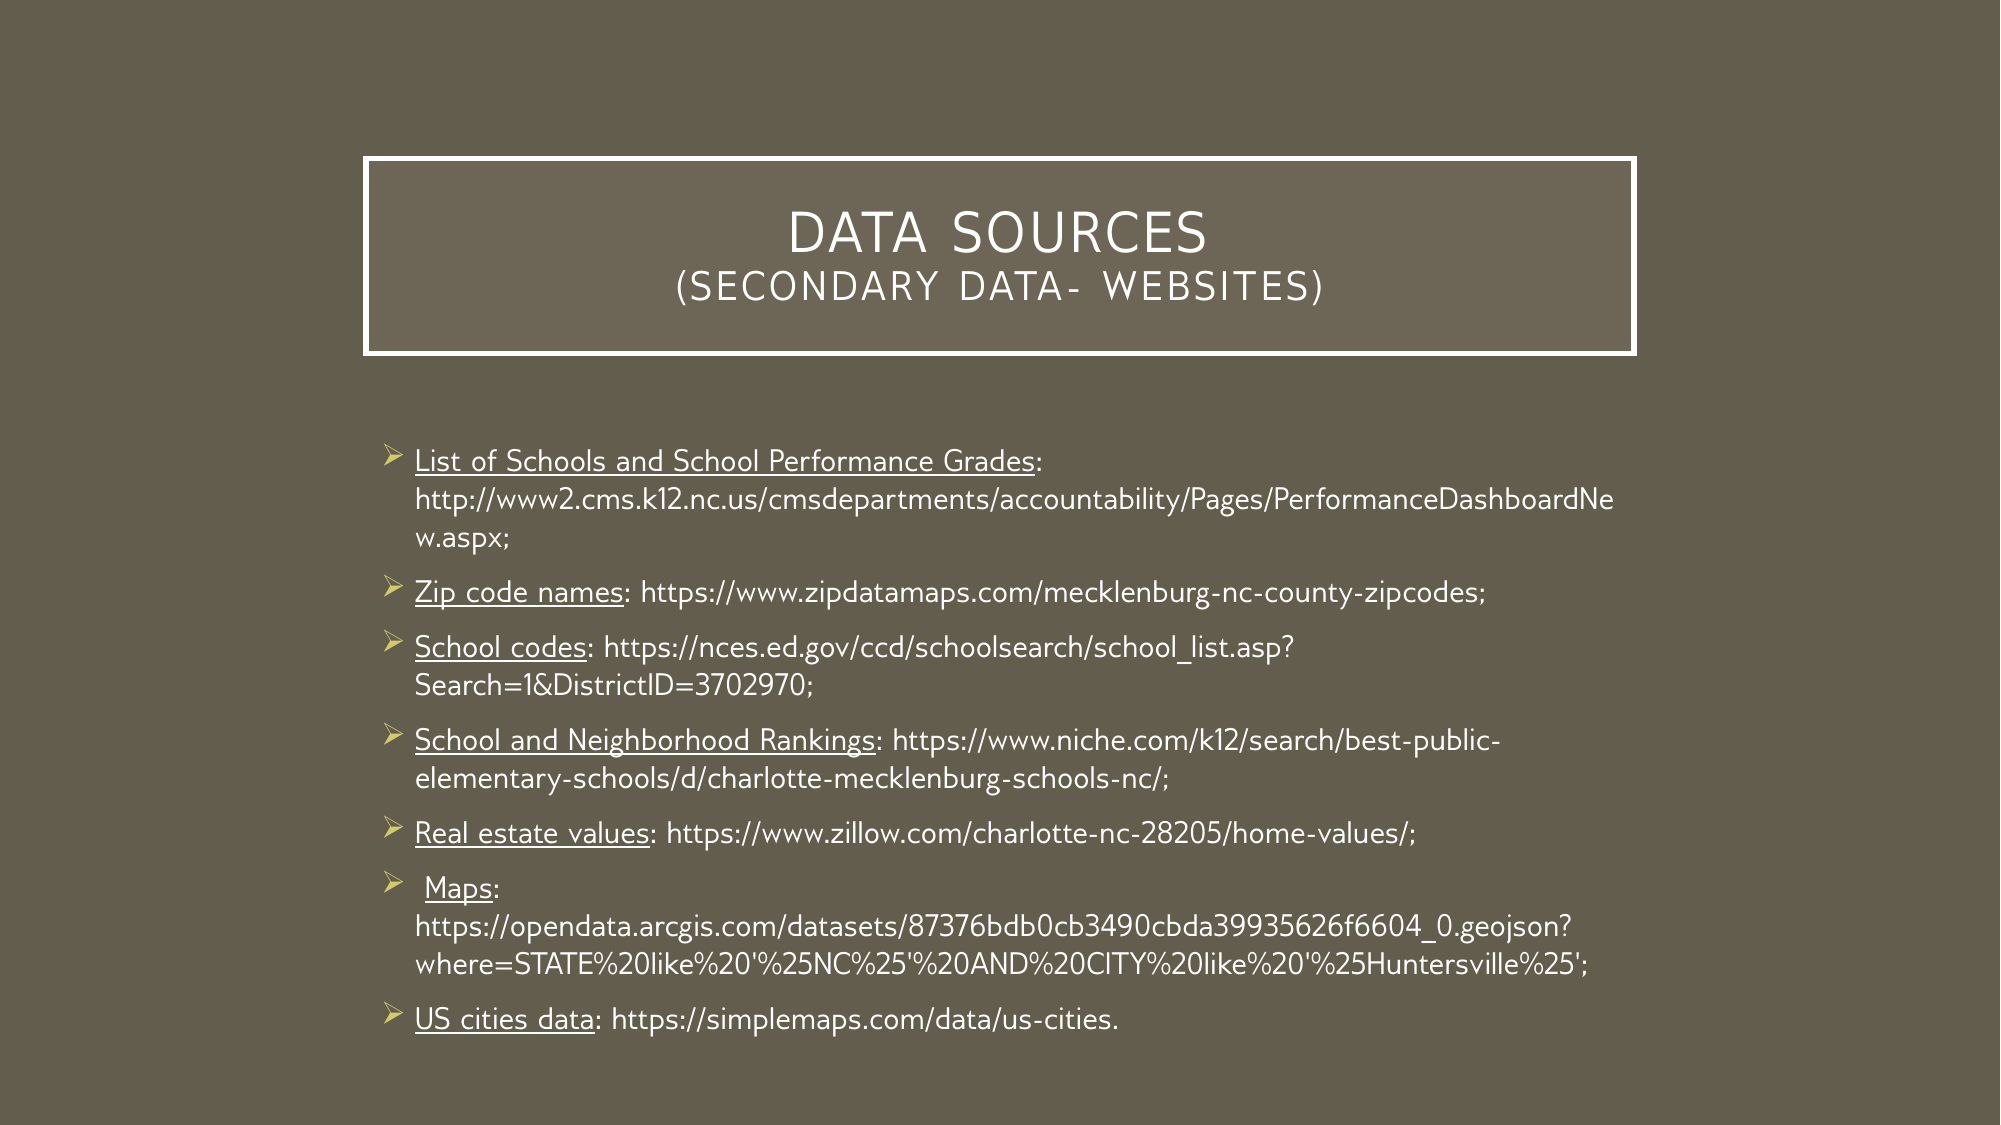

# DATA SOURCES (SECONDARY DATA- WEBSITES)
List of Schools and School Performance Grades: http://www2.cms.k12.nc.us/cmsdepartments/accountability/Pages/PerformanceDashboardNew.aspx;
Zip code names: https://www.zipdatamaps.com/mecklenburg-nc-county-zipcodes;
School codes: https://nces.ed.gov/ccd/schoolsearch/school_list.asp?Search=1&DistrictID=3702970;
School and Neighborhood Rankings: https://www.niche.com/k12/search/best-public-elementary-schools/d/charlotte-mecklenburg-schools-nc/;
Real estate values: https://www.zillow.com/charlotte-nc-28205/home-values/;
 Maps: https://opendata.arcgis.com/datasets/87376bdb0cb3490cbda39935626f6604_0.geojson?where=STATE%20like%20'%25NC%25'%20AND%20CITY%20like%20'%25Huntersville%25';
US cities data: https://simplemaps.com/data/us-cities.